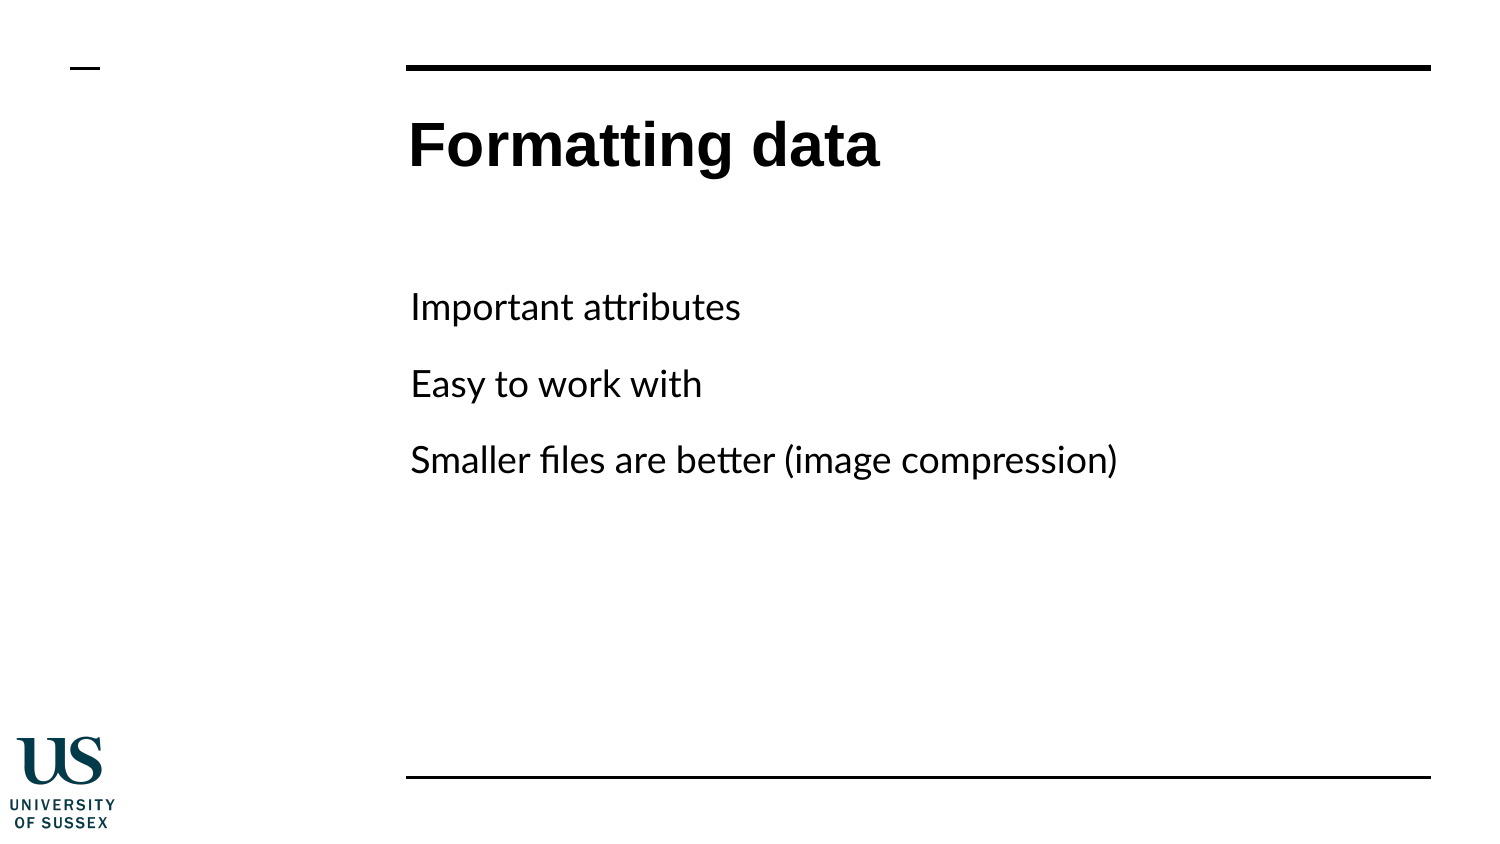

# Formatting data
Important attributes
Easy to work with
Smaller files are better (image compression)